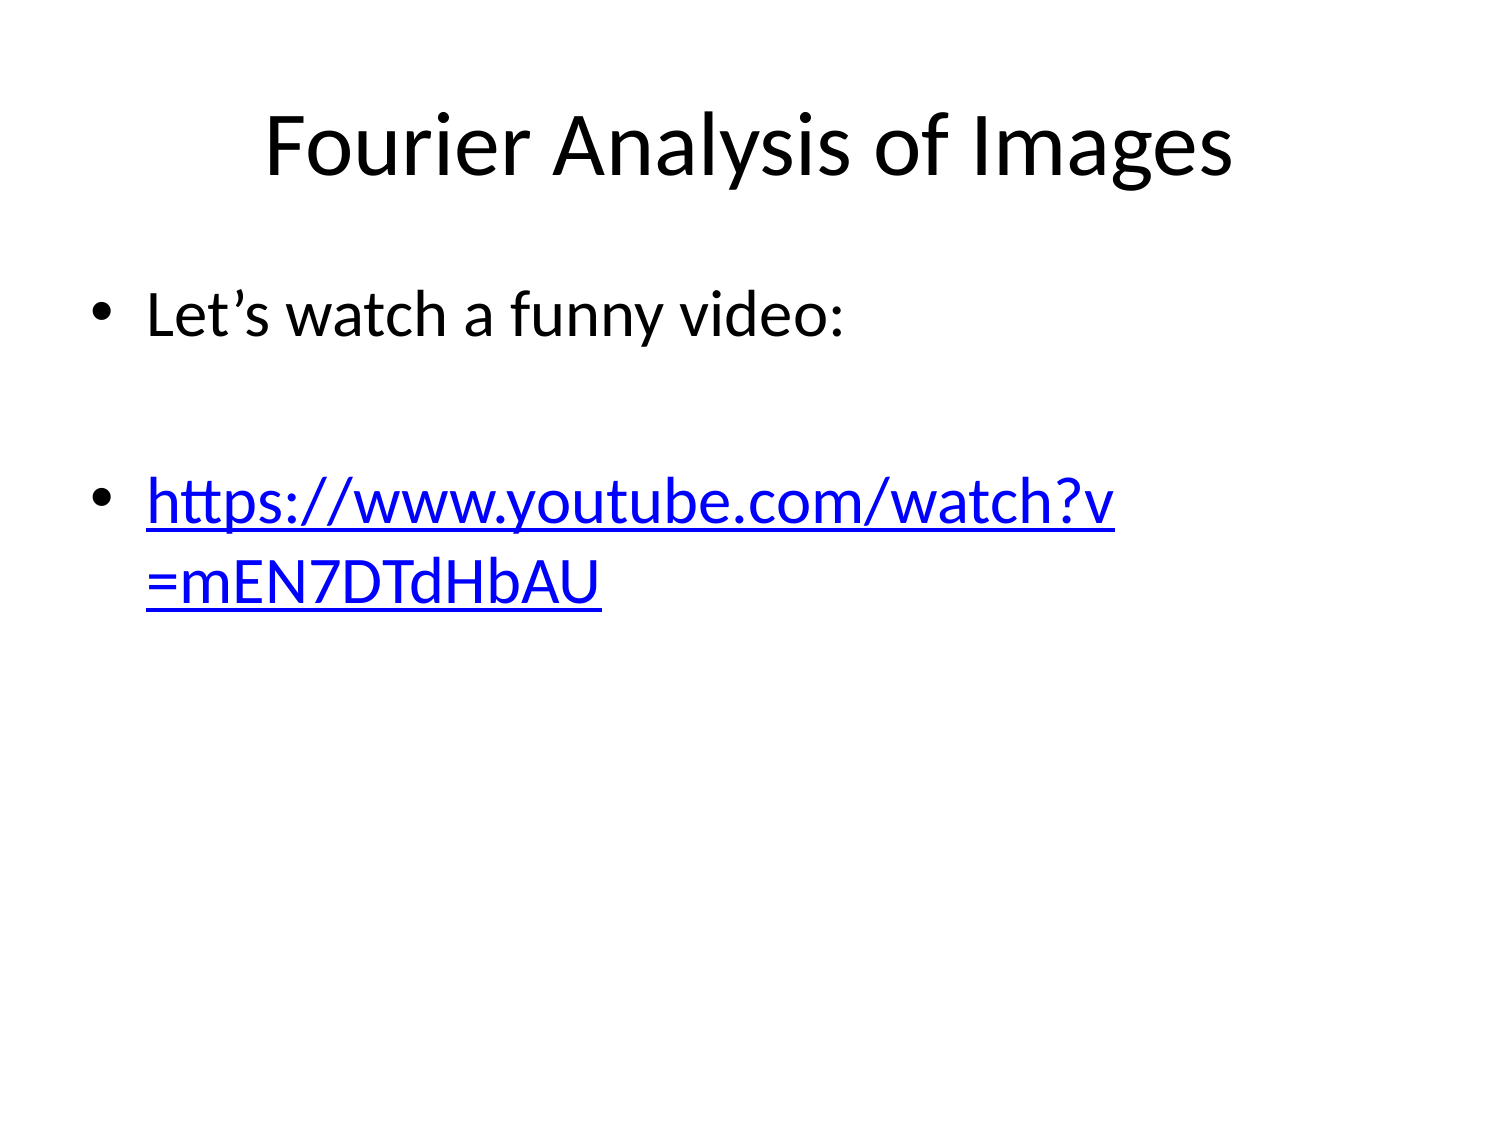

# Fourier Analysis of Images
Let’s watch a funny video:

https://www.youtube.com/watch?v=mEN7DTdHbAU